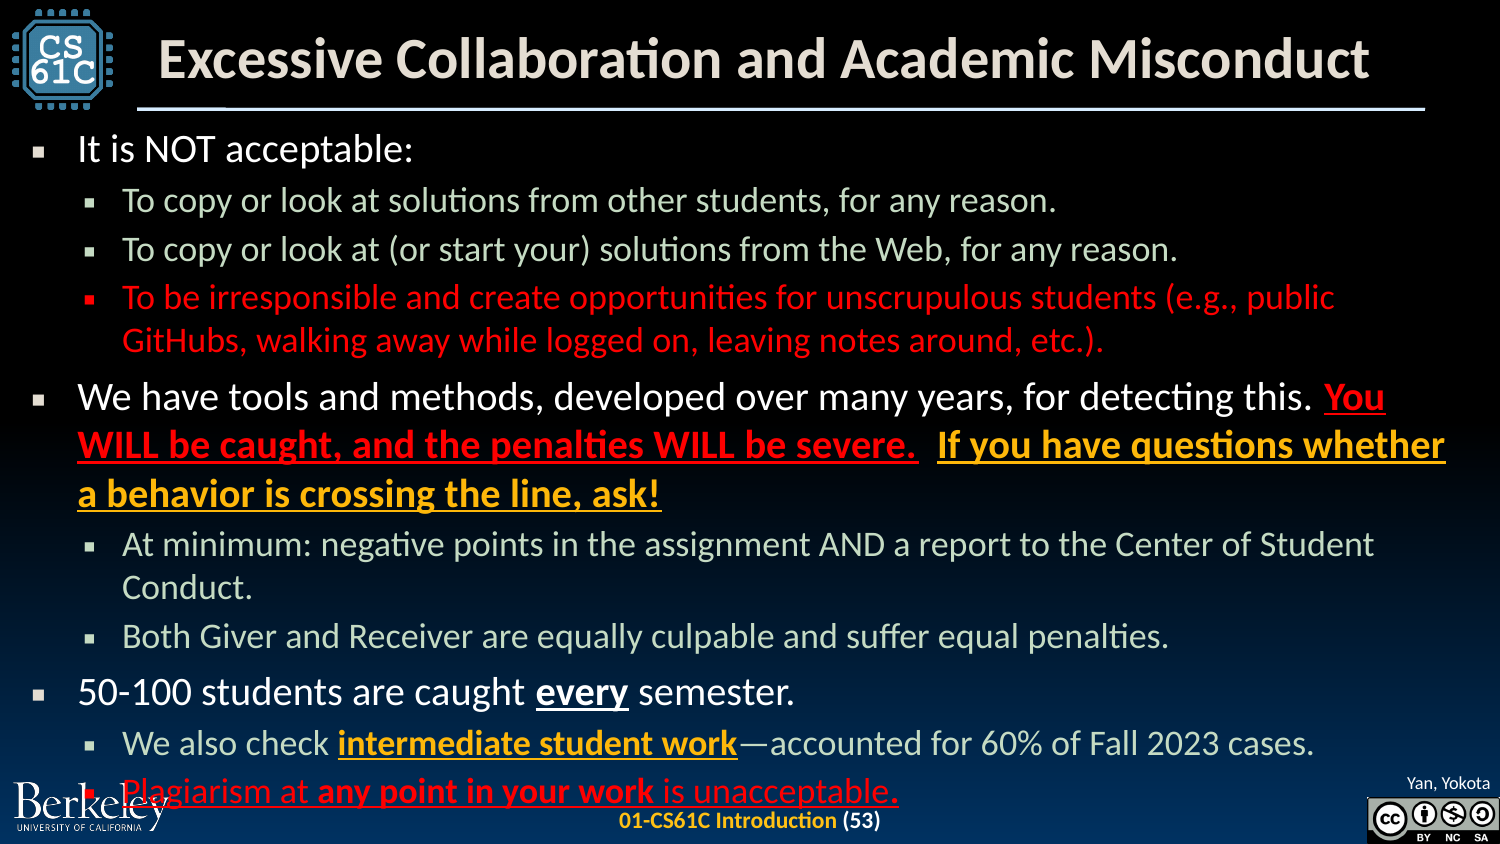

# Excessive Collaboration and Academic Misconduct
It is NOT acceptable:
To copy or look at solutions from other students, for any reason.
To copy or look at (or start your) solutions from the Web, for any reason.
To be irresponsible and create opportunities for unscrupulous students (e.g., public GitHubs, walking away while logged on, leaving notes around, etc.).
We have tools and methods, developed over many years, for detecting this. You WILL be caught, and the penalties WILL be severe.  If you have questions whether a behavior is crossing the line, ask!
At minimum: negative points in the assignment AND a report to the Center of Student Conduct.
Both Giver and Receiver are equally culpable and suffer equal penalties.
50-100 students are caught every semester.
We also check intermediate student work—accounted for 60% of Fall 2023 cases.
Plagiarism at any point in your work is unacceptable.